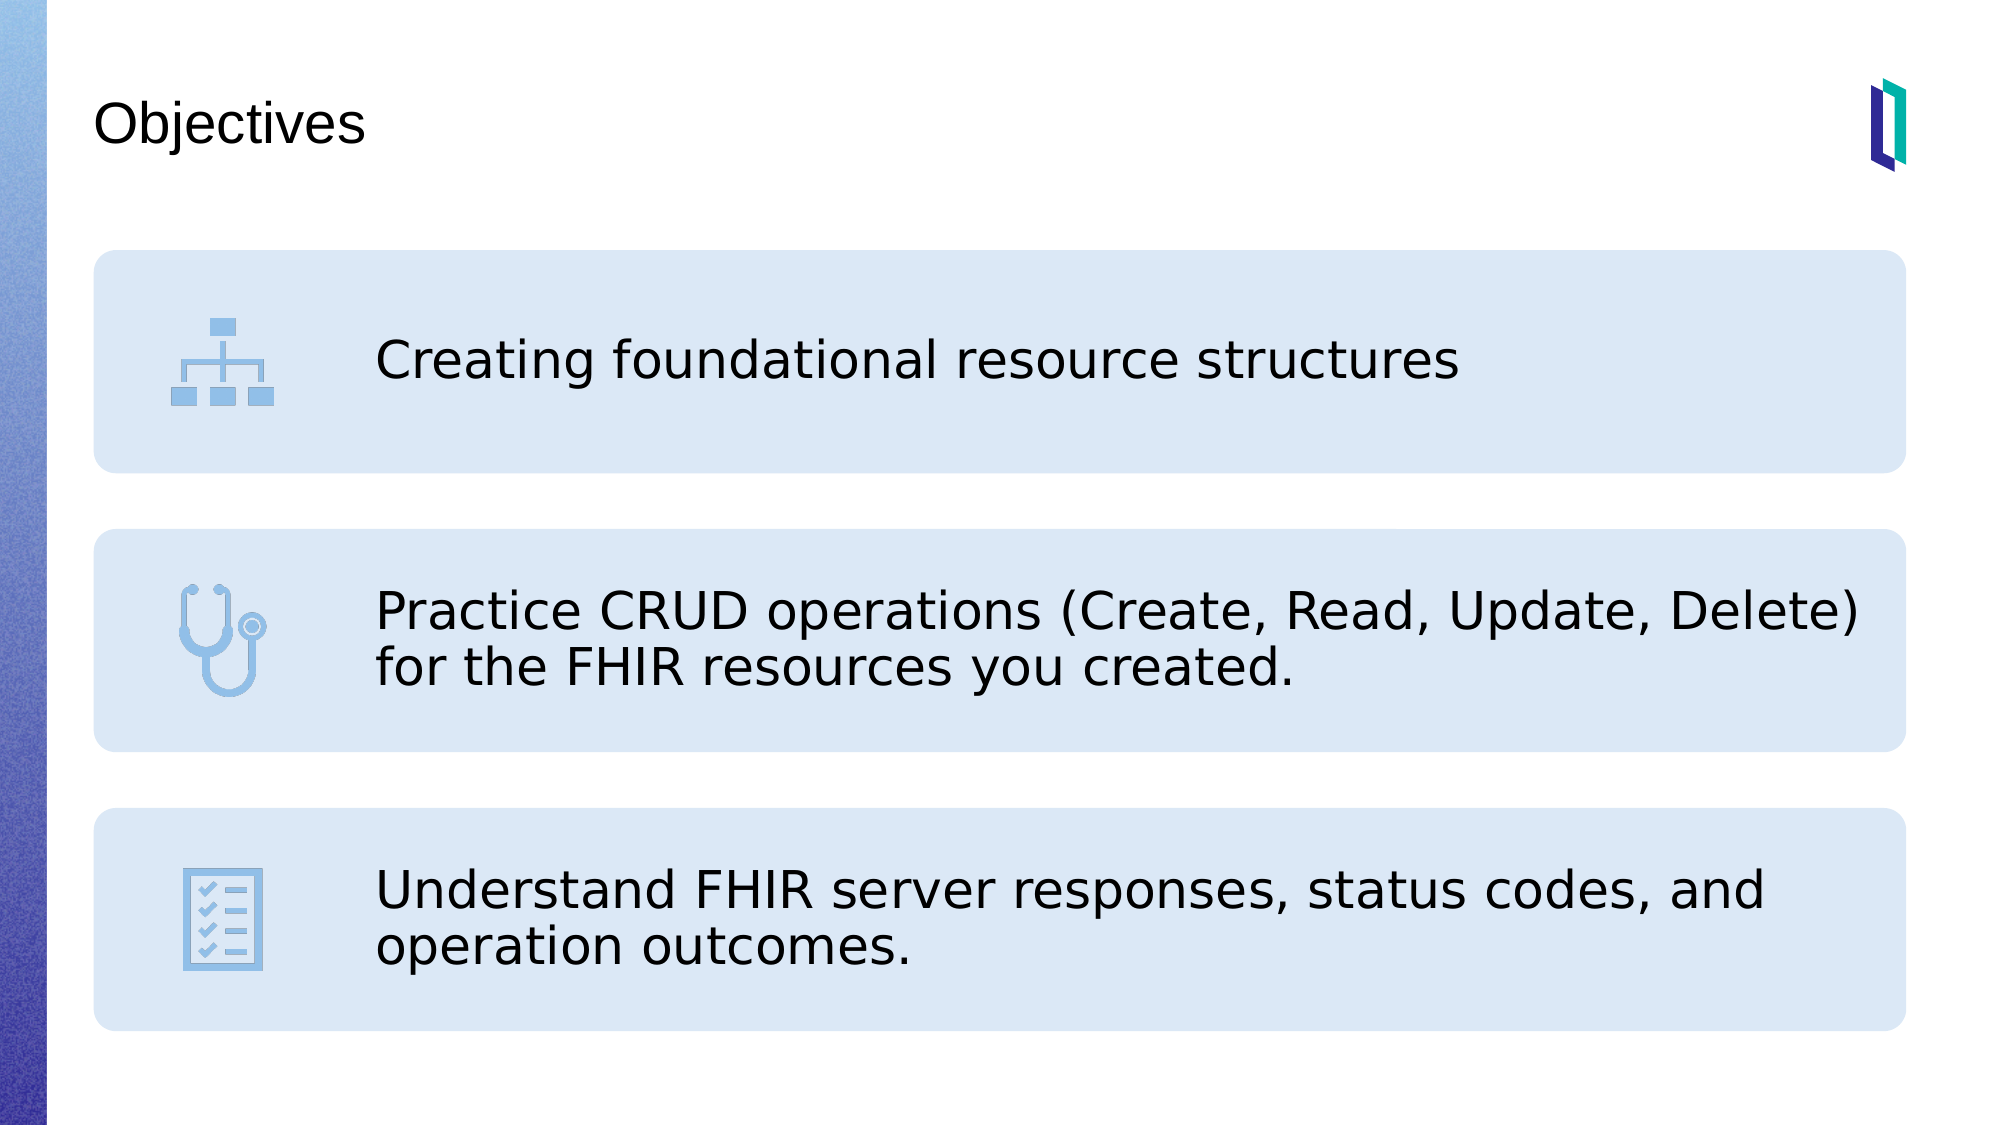

# Objectives
Creating foundational resource structures
Practice CRUD operations (Create, Read, Update, Delete) for the FHIR resources you created.
Understand FHIR server responses, status codes, and operation outcomes.